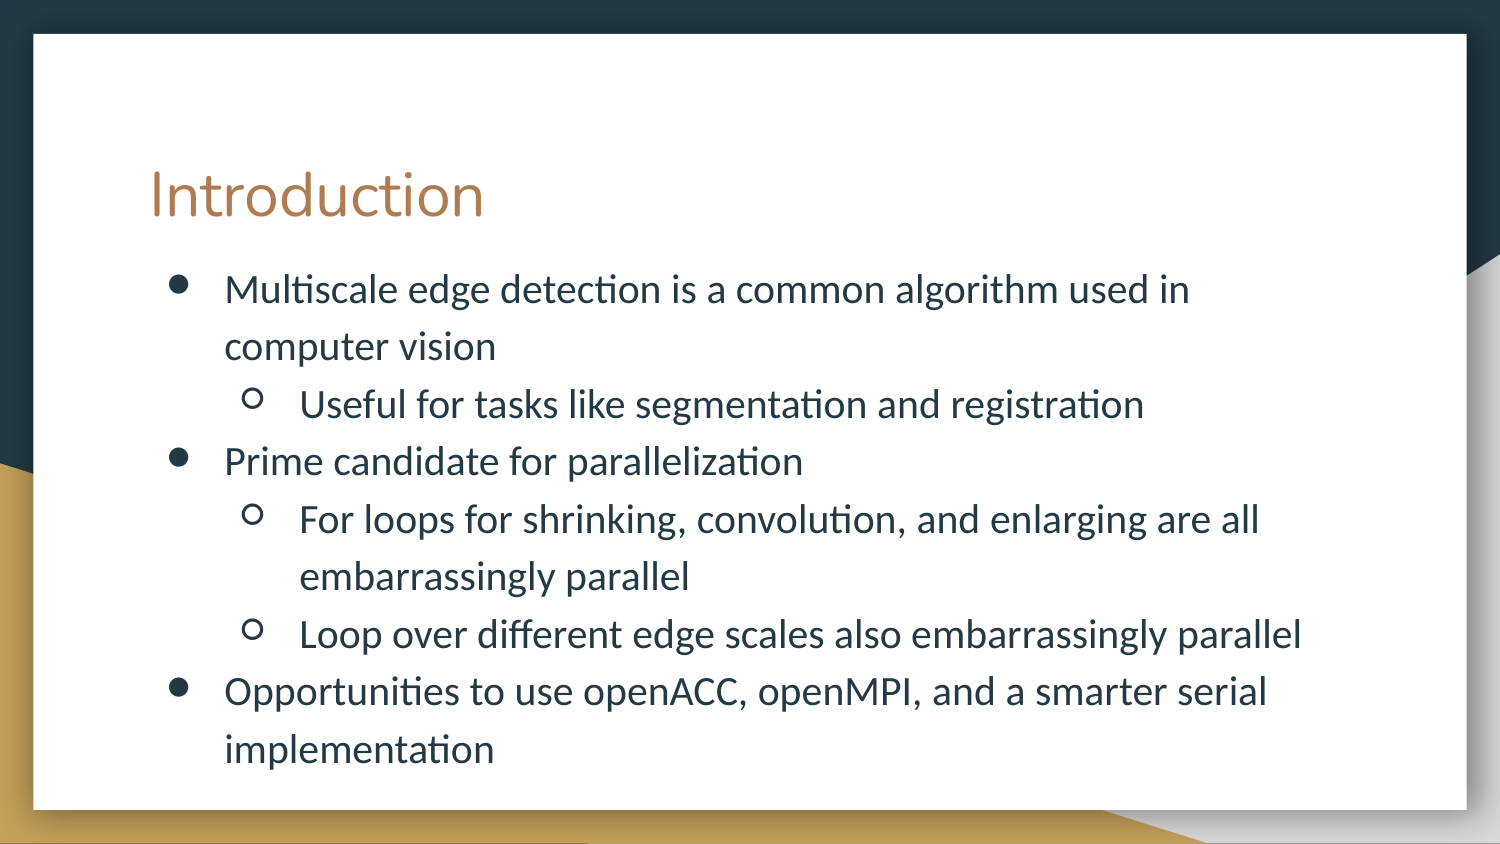

# Introduction
Multiscale edge detection is a common algorithm used in computer vision
Useful for tasks like segmentation and registration
Prime candidate for parallelization
For loops for shrinking, convolution, and enlarging are all embarrassingly parallel
Loop over different edge scales also embarrassingly parallel
Opportunities to use openACC, openMPI, and a smarter serial implementation